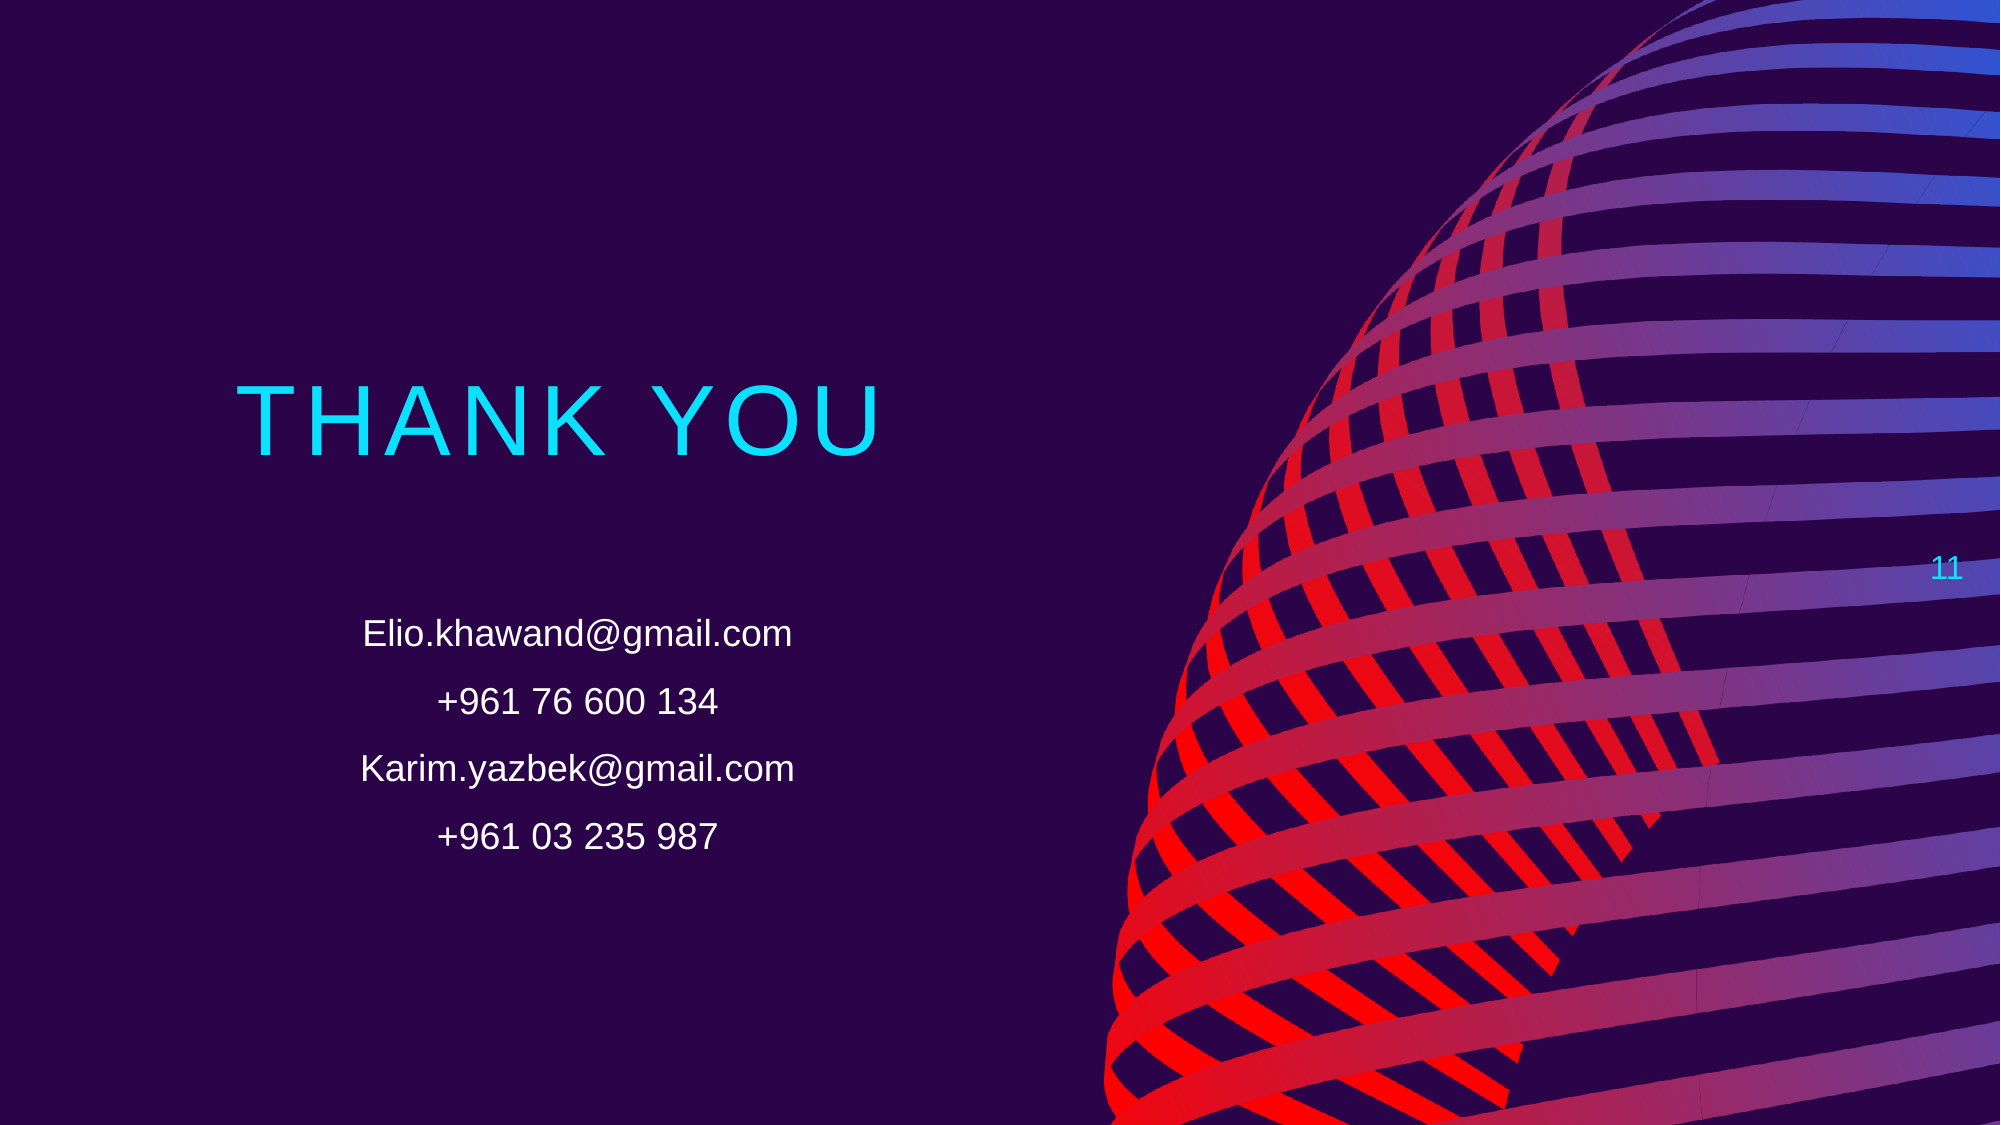

# Thank you
11
Elio.khawand@gmail.com
+961 76 600 134
Karim.yazbek@gmail.com
+961 03 235 987